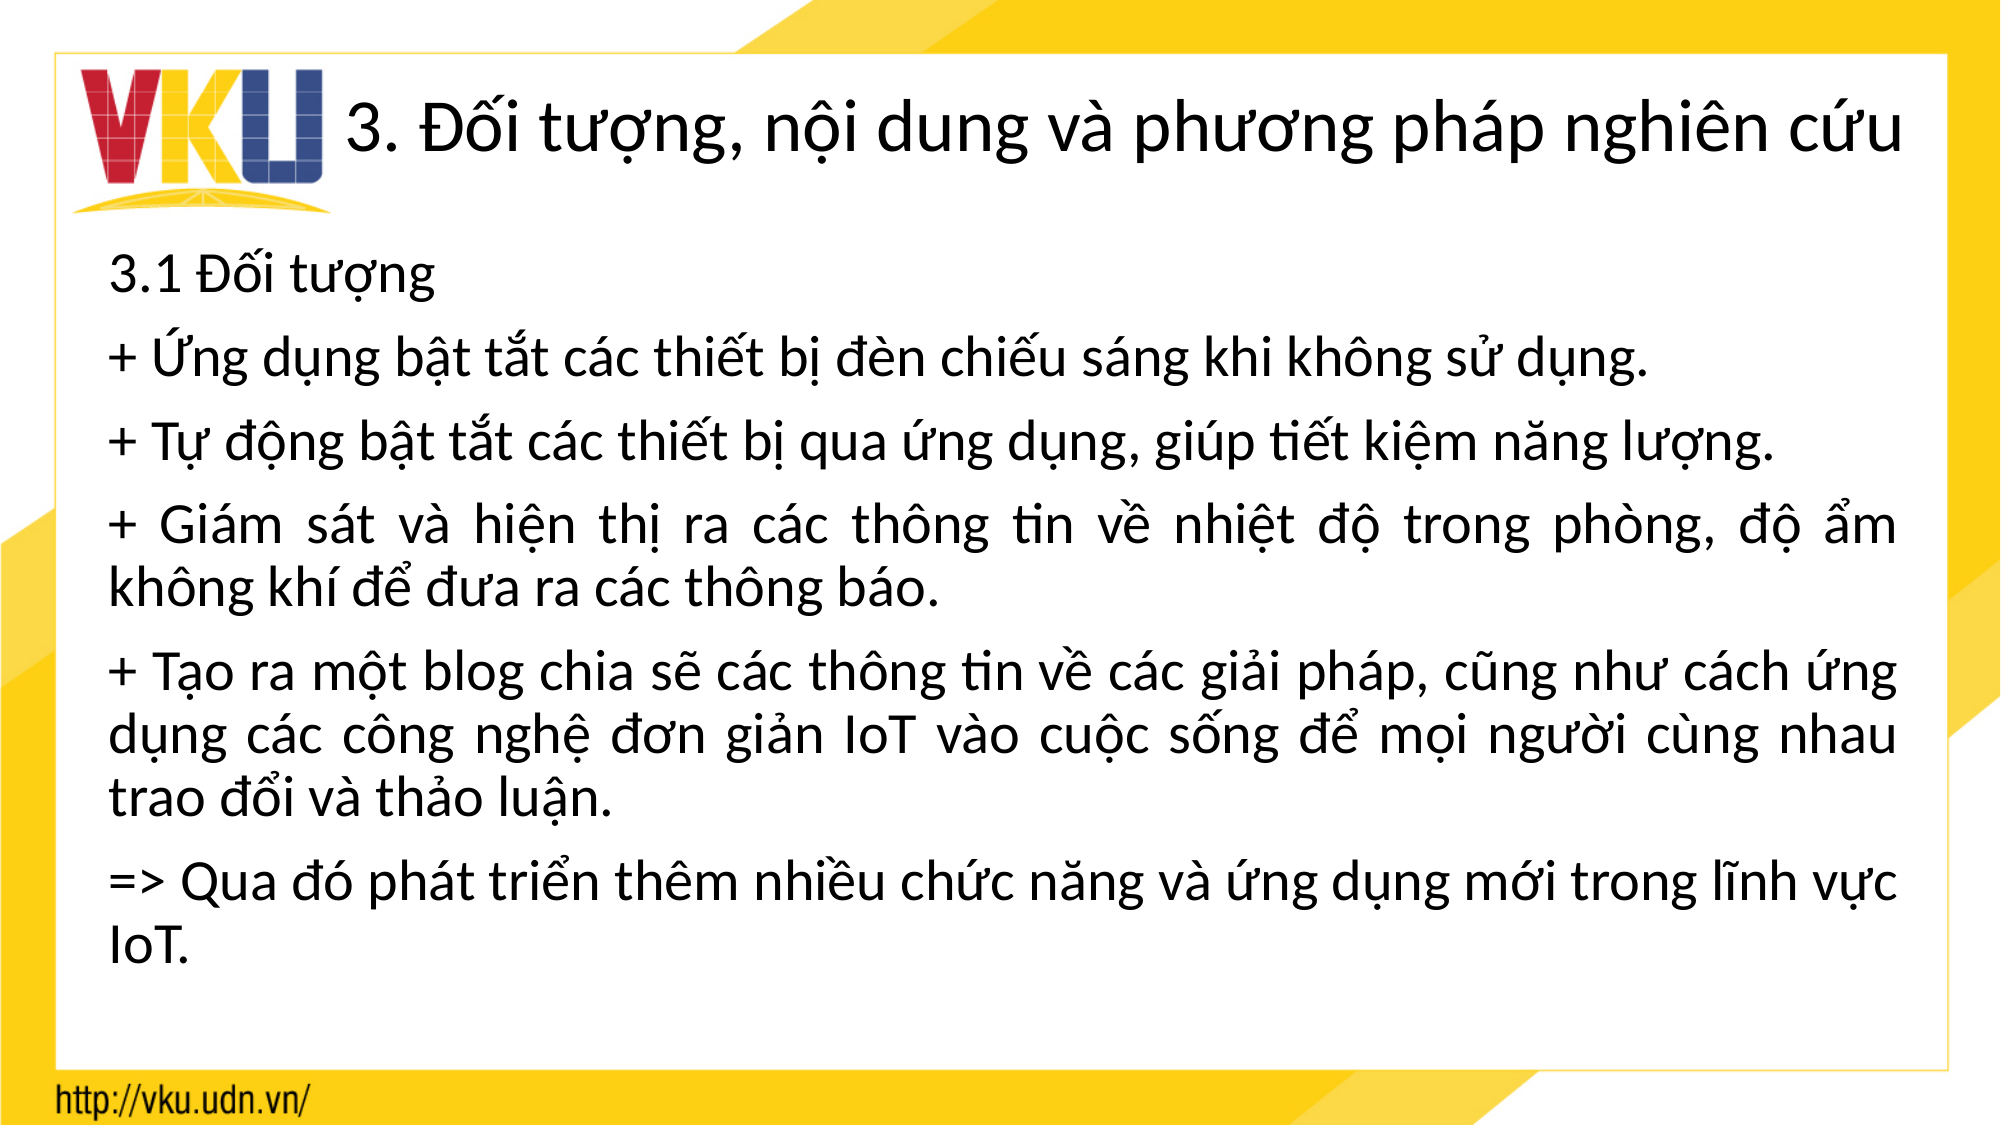

# 3. Đối tượng, nội dung và phương pháp nghiên cứu
3.1 Đối tượng
+ Ứng dụng bật tắt các thiết bị đèn chiếu sáng khi không sử dụng.
+ Tự động bật tắt các thiết bị qua ứng dụng, giúp tiết kiệm năng lượng.
+ Giám sát và hiện thị ra các thông tin về nhiệt độ trong phòng, độ ẩm không khí để đưa ra các thông báo.
+ Tạo ra một blog chia sẽ các thông tin về các giải pháp, cũng như cách ứng dụng các công nghệ đơn giản IoT vào cuộc sống để mọi người cùng nhau trao đổi và thảo luận.
=> Qua đó phát triển thêm nhiều chức năng và ứng dụng mới trong lĩnh vực IoT.